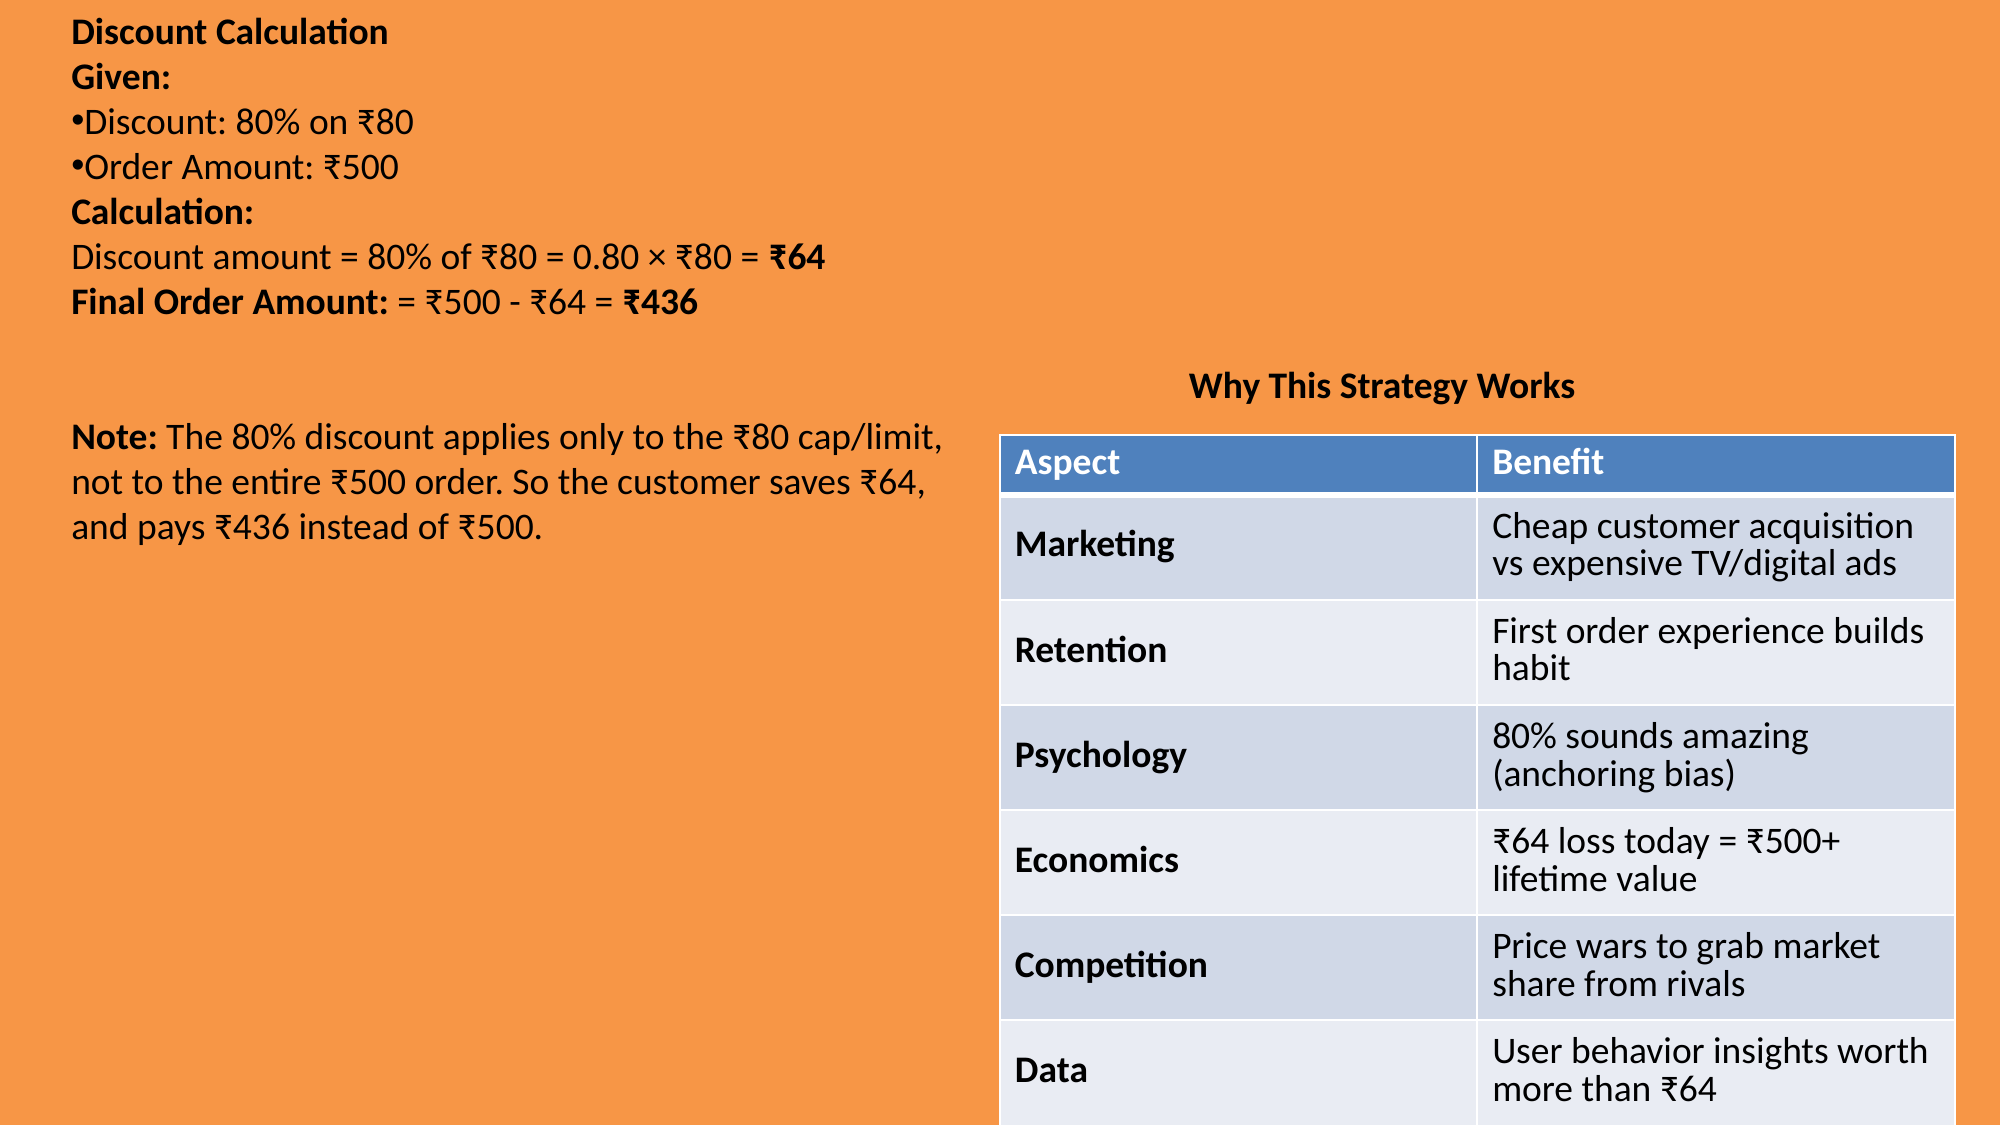

Discount Calculation
Given:
Discount: 80% on ₹80
Order Amount: ₹500
Calculation:
Discount amount = 80% of ₹80 = 0.80 × ₹80 = ₹64
Final Order Amount: = ₹500 - ₹64 = ₹436

Note: The 80% discount applies only to the ₹80 cap/limit, not to the entire ₹500 order. So the customer saves ₹64, and pays ₹436 instead of ₹500.
Why This Strategy Works
| Aspect | Benefit |
| --- | --- |
| Marketing | Cheap customer acquisition vs expensive TV/digital ads |
| Retention | First order experience builds habit |
| Psychology | 80% sounds amazing (anchoring bias) |
| Economics | ₹64 loss today = ₹500+ lifetime value |
| Competition | Price wars to grab market share from rivals |
| Data | User behavior insights worth more than ₹64 |